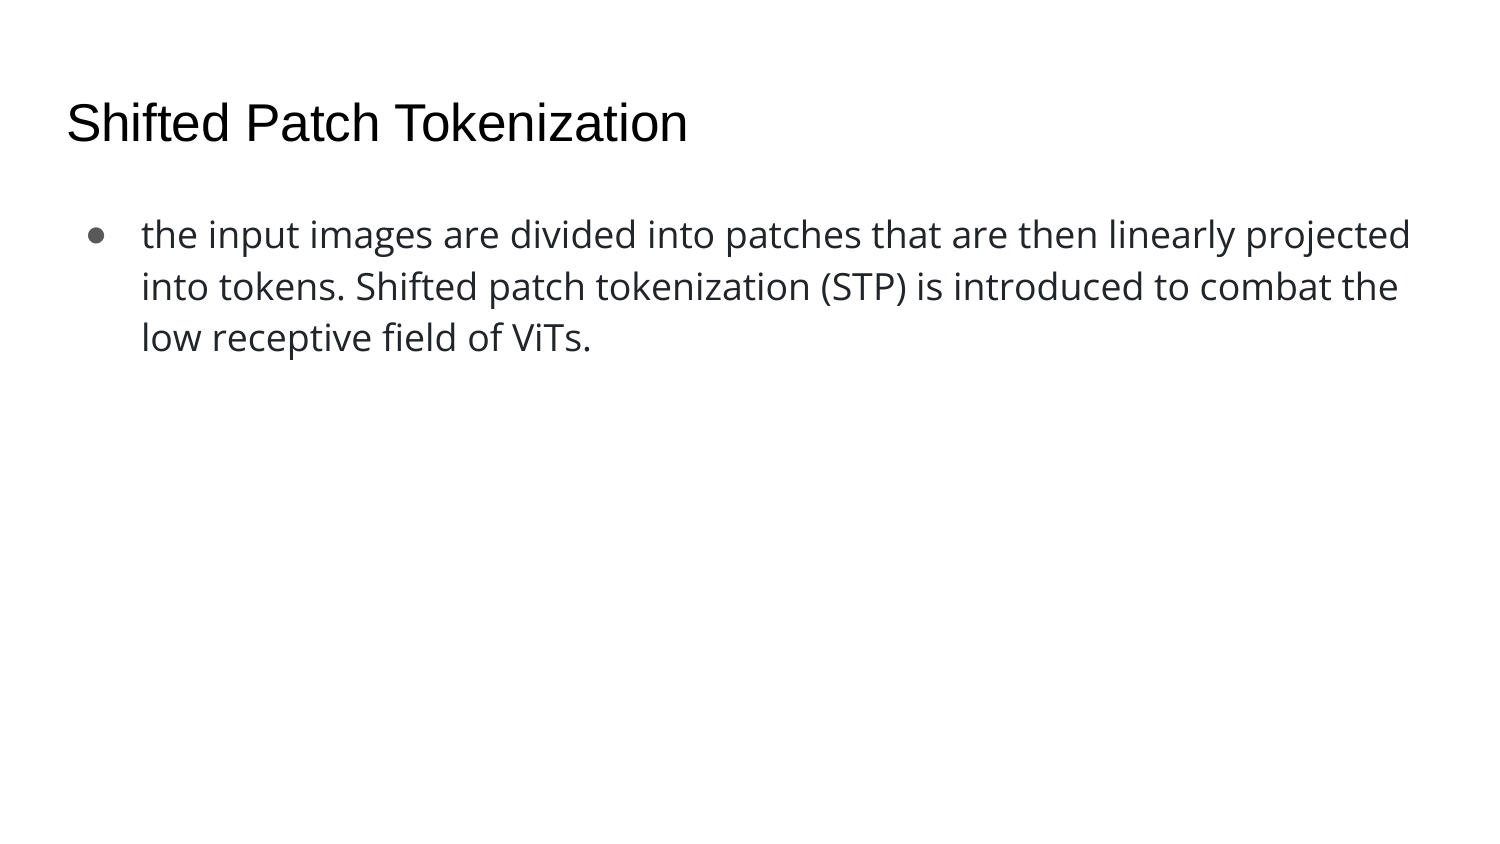

# Shifted Patch Tokenization
the input images are divided into patches that are then linearly projected into tokens. Shifted patch tokenization (STP) is introduced to combat the low receptive field of ViTs.